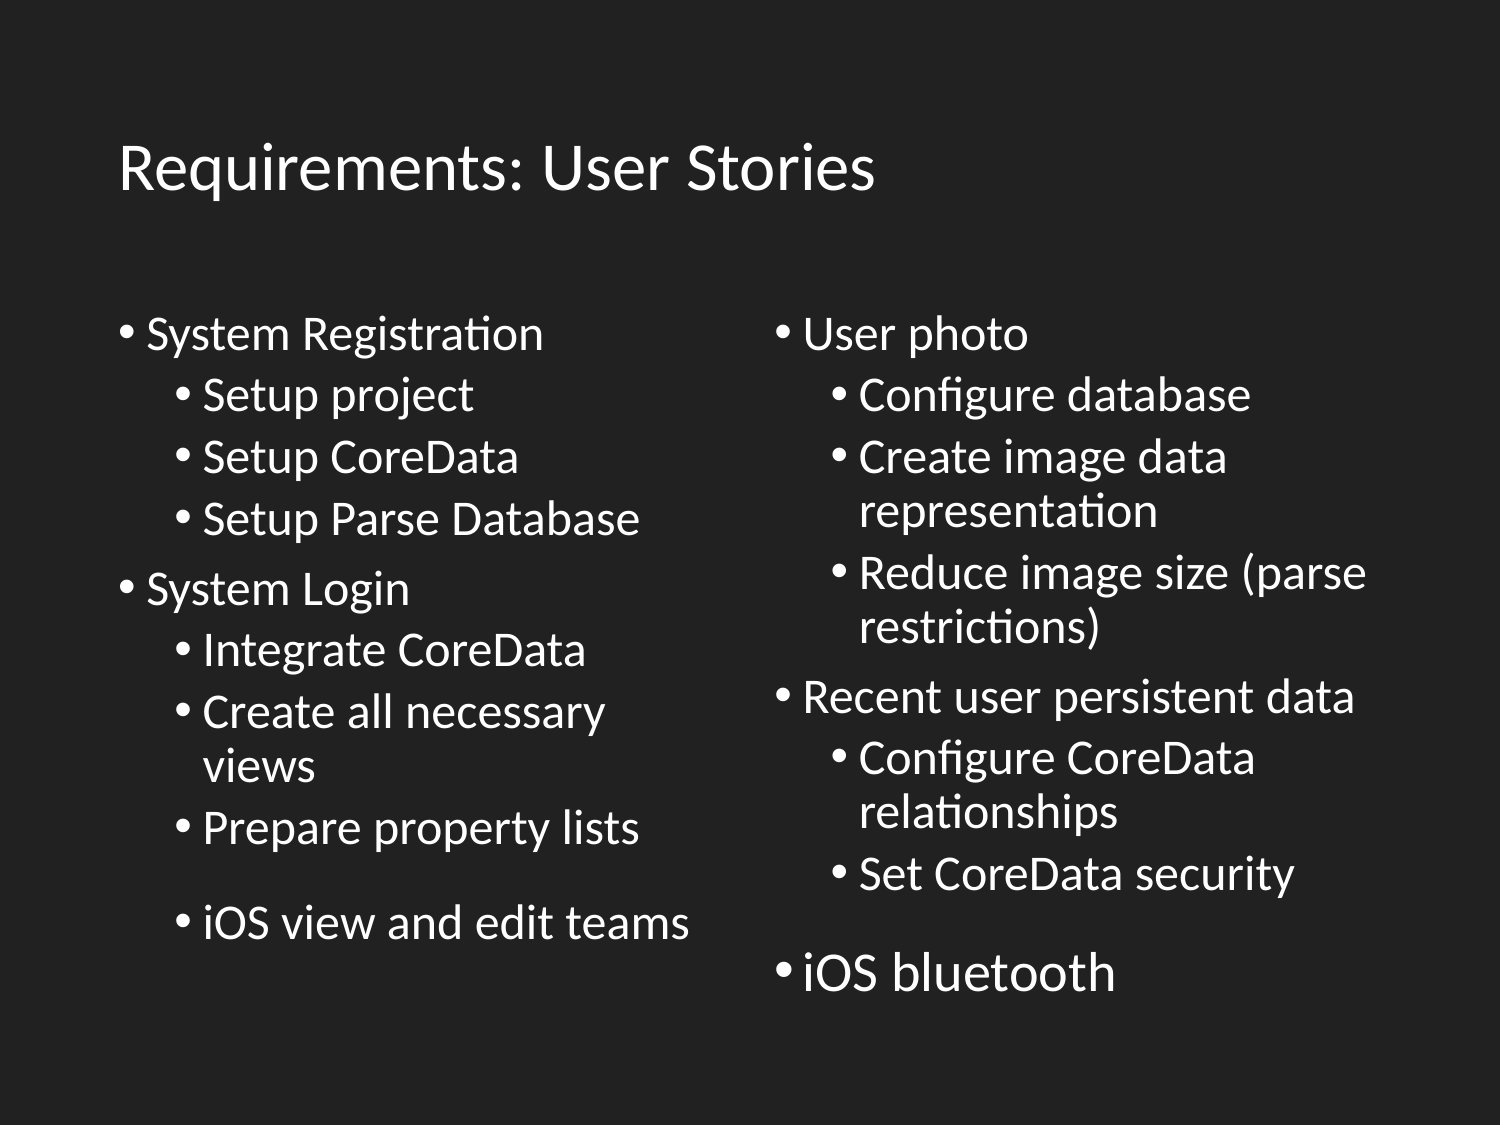

# Requirements: User Stories
System Registration
Setup project
Setup CoreData
Setup Parse Database
System Login
Integrate CoreData
Create all necessary views
Prepare property lists
iOS view and edit teams
User photo
Configure database
Create image data representation
Reduce image size (parse restrictions)
Recent user persistent data
Configure CoreData relationships
Set CoreData security
iOS bluetooth